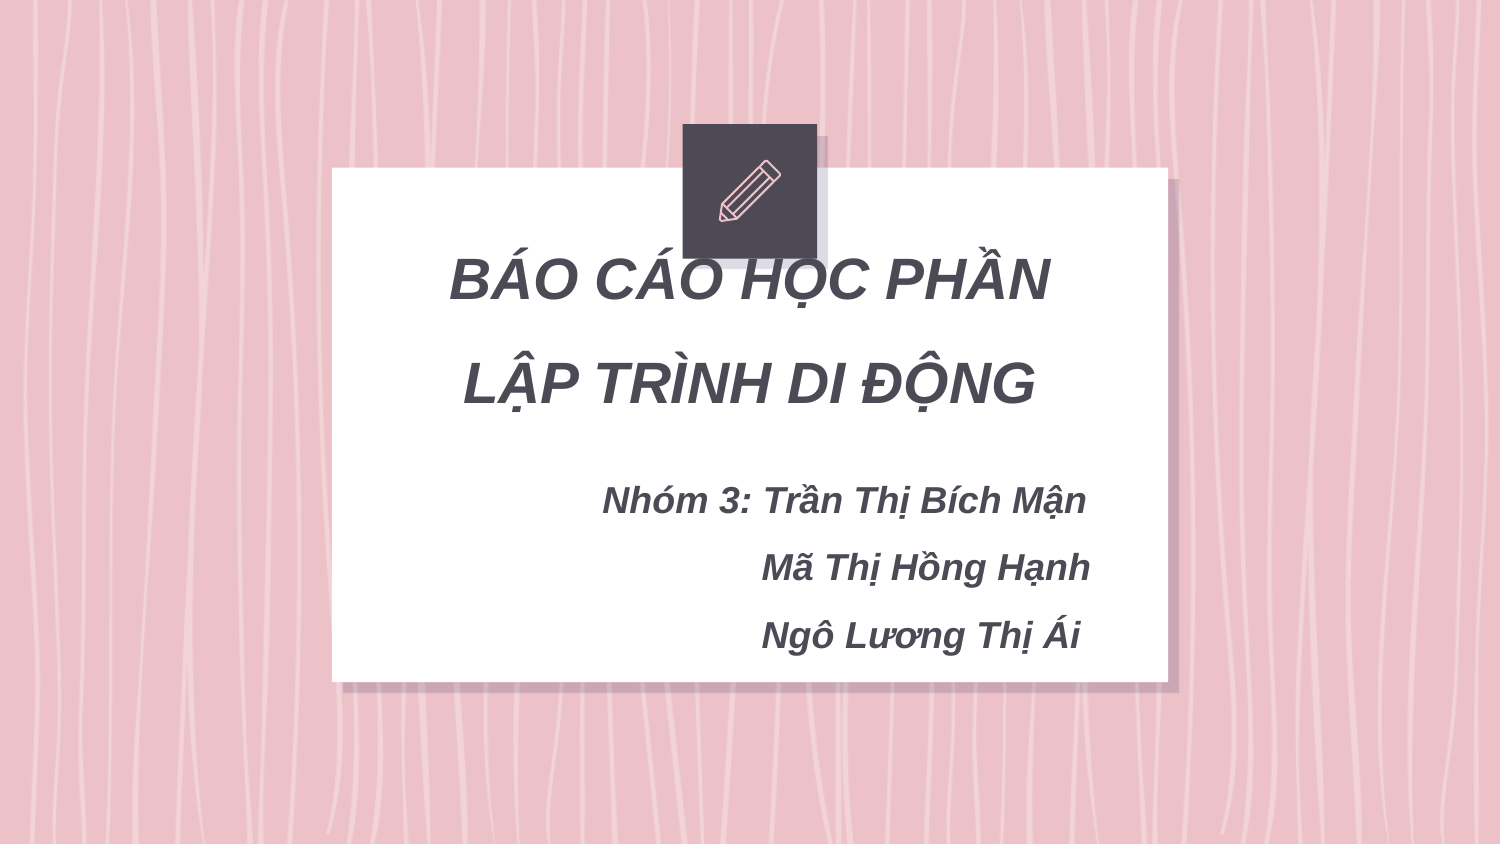

# BÁO CÁO HỌC PHẦN LẬP TRÌNH DI ĐỘNG
Nhóm 3: Trần Thị Bích Mận
Mã Thị Hồng Hạnh
Ngô Lương Thị Ái